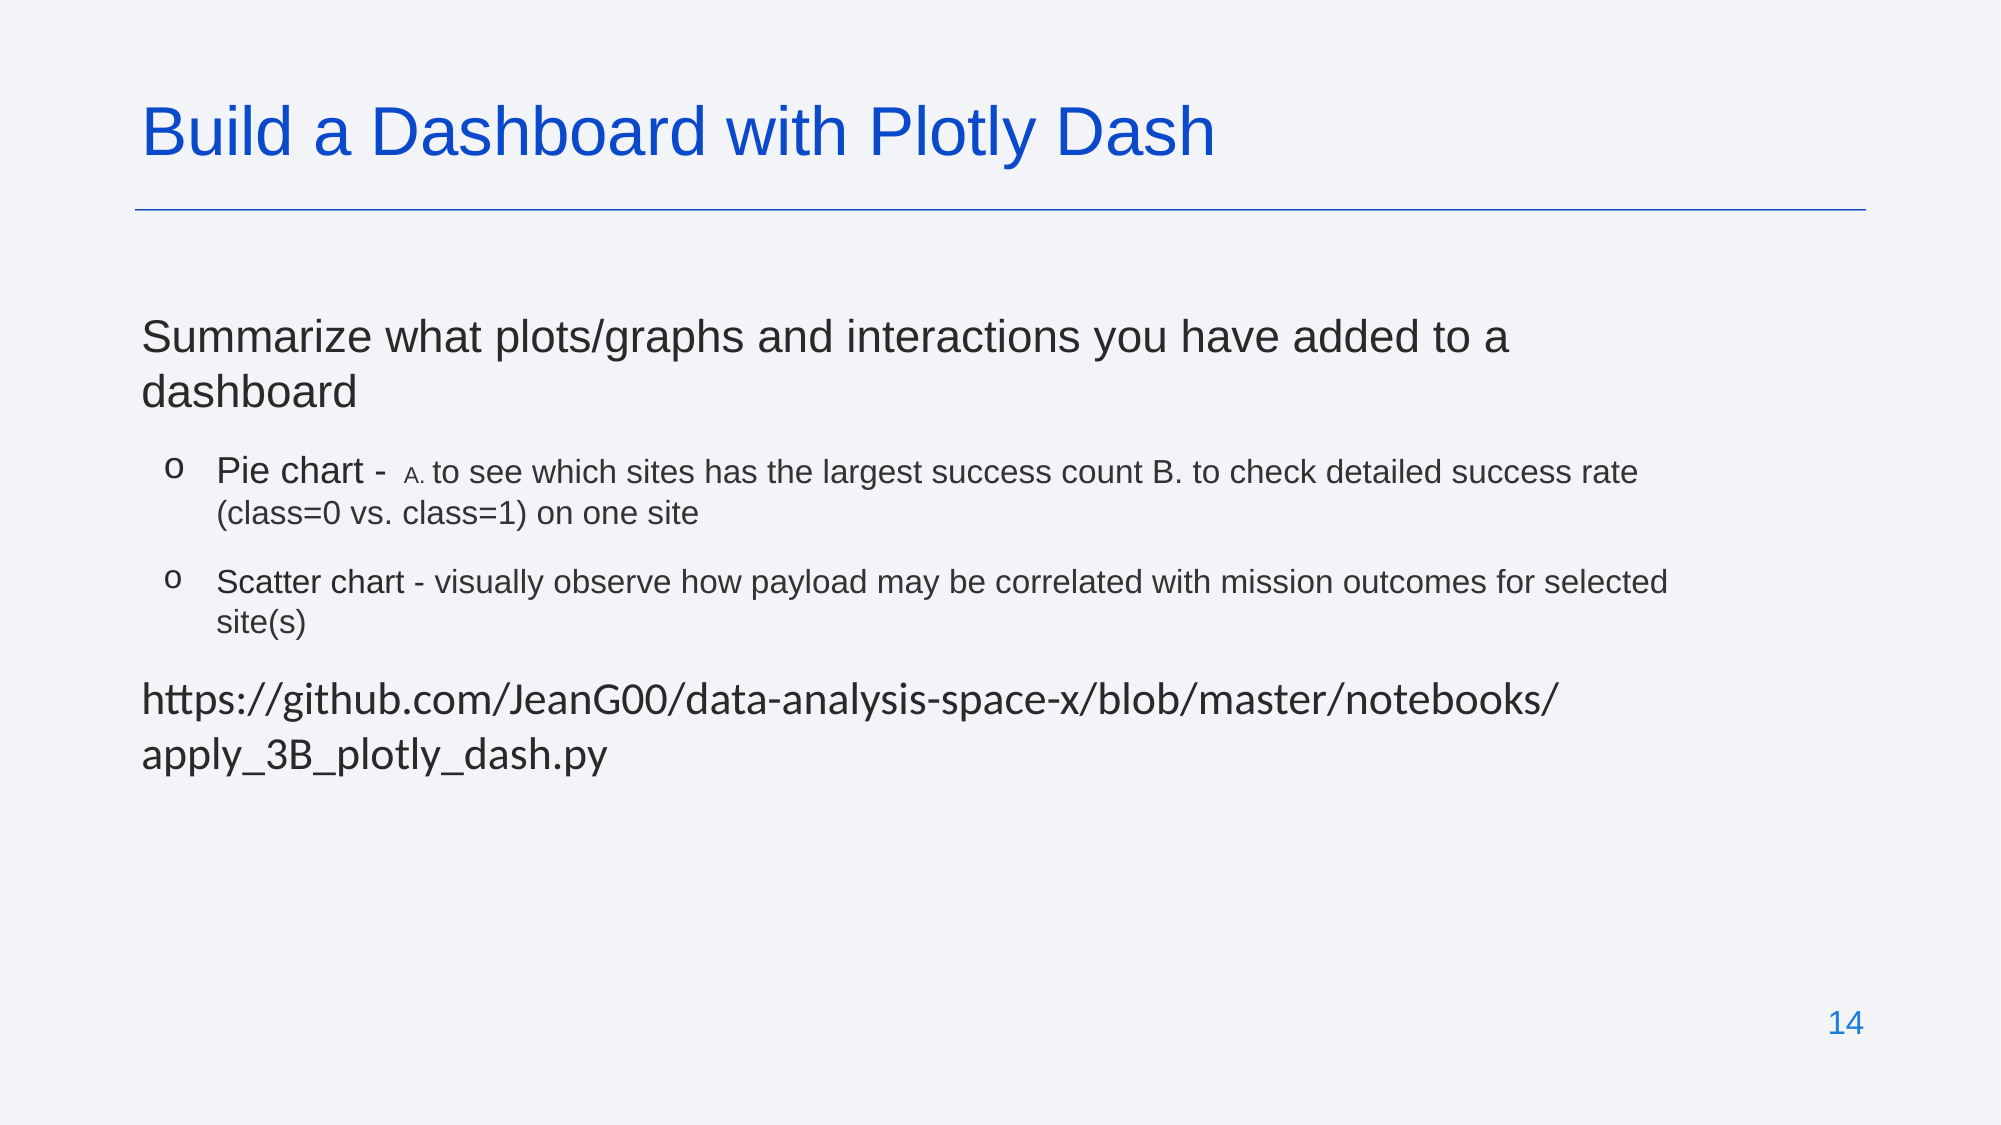

Build a Dashboard with Plotly Dash
Summarize what plots/graphs and interactions you have added to a dashboard
Pie chart -  A. to see which sites has the largest success count B. to check detailed success rate (class=0 vs. class=1) on one site
Scatter chart - visually observe how payload may be correlated with mission outcomes for selected site(s)
https://github.com/JeanG00/data-analysis-space-x/blob/master/notebooks/apply_3B_plotly_dash.py

14